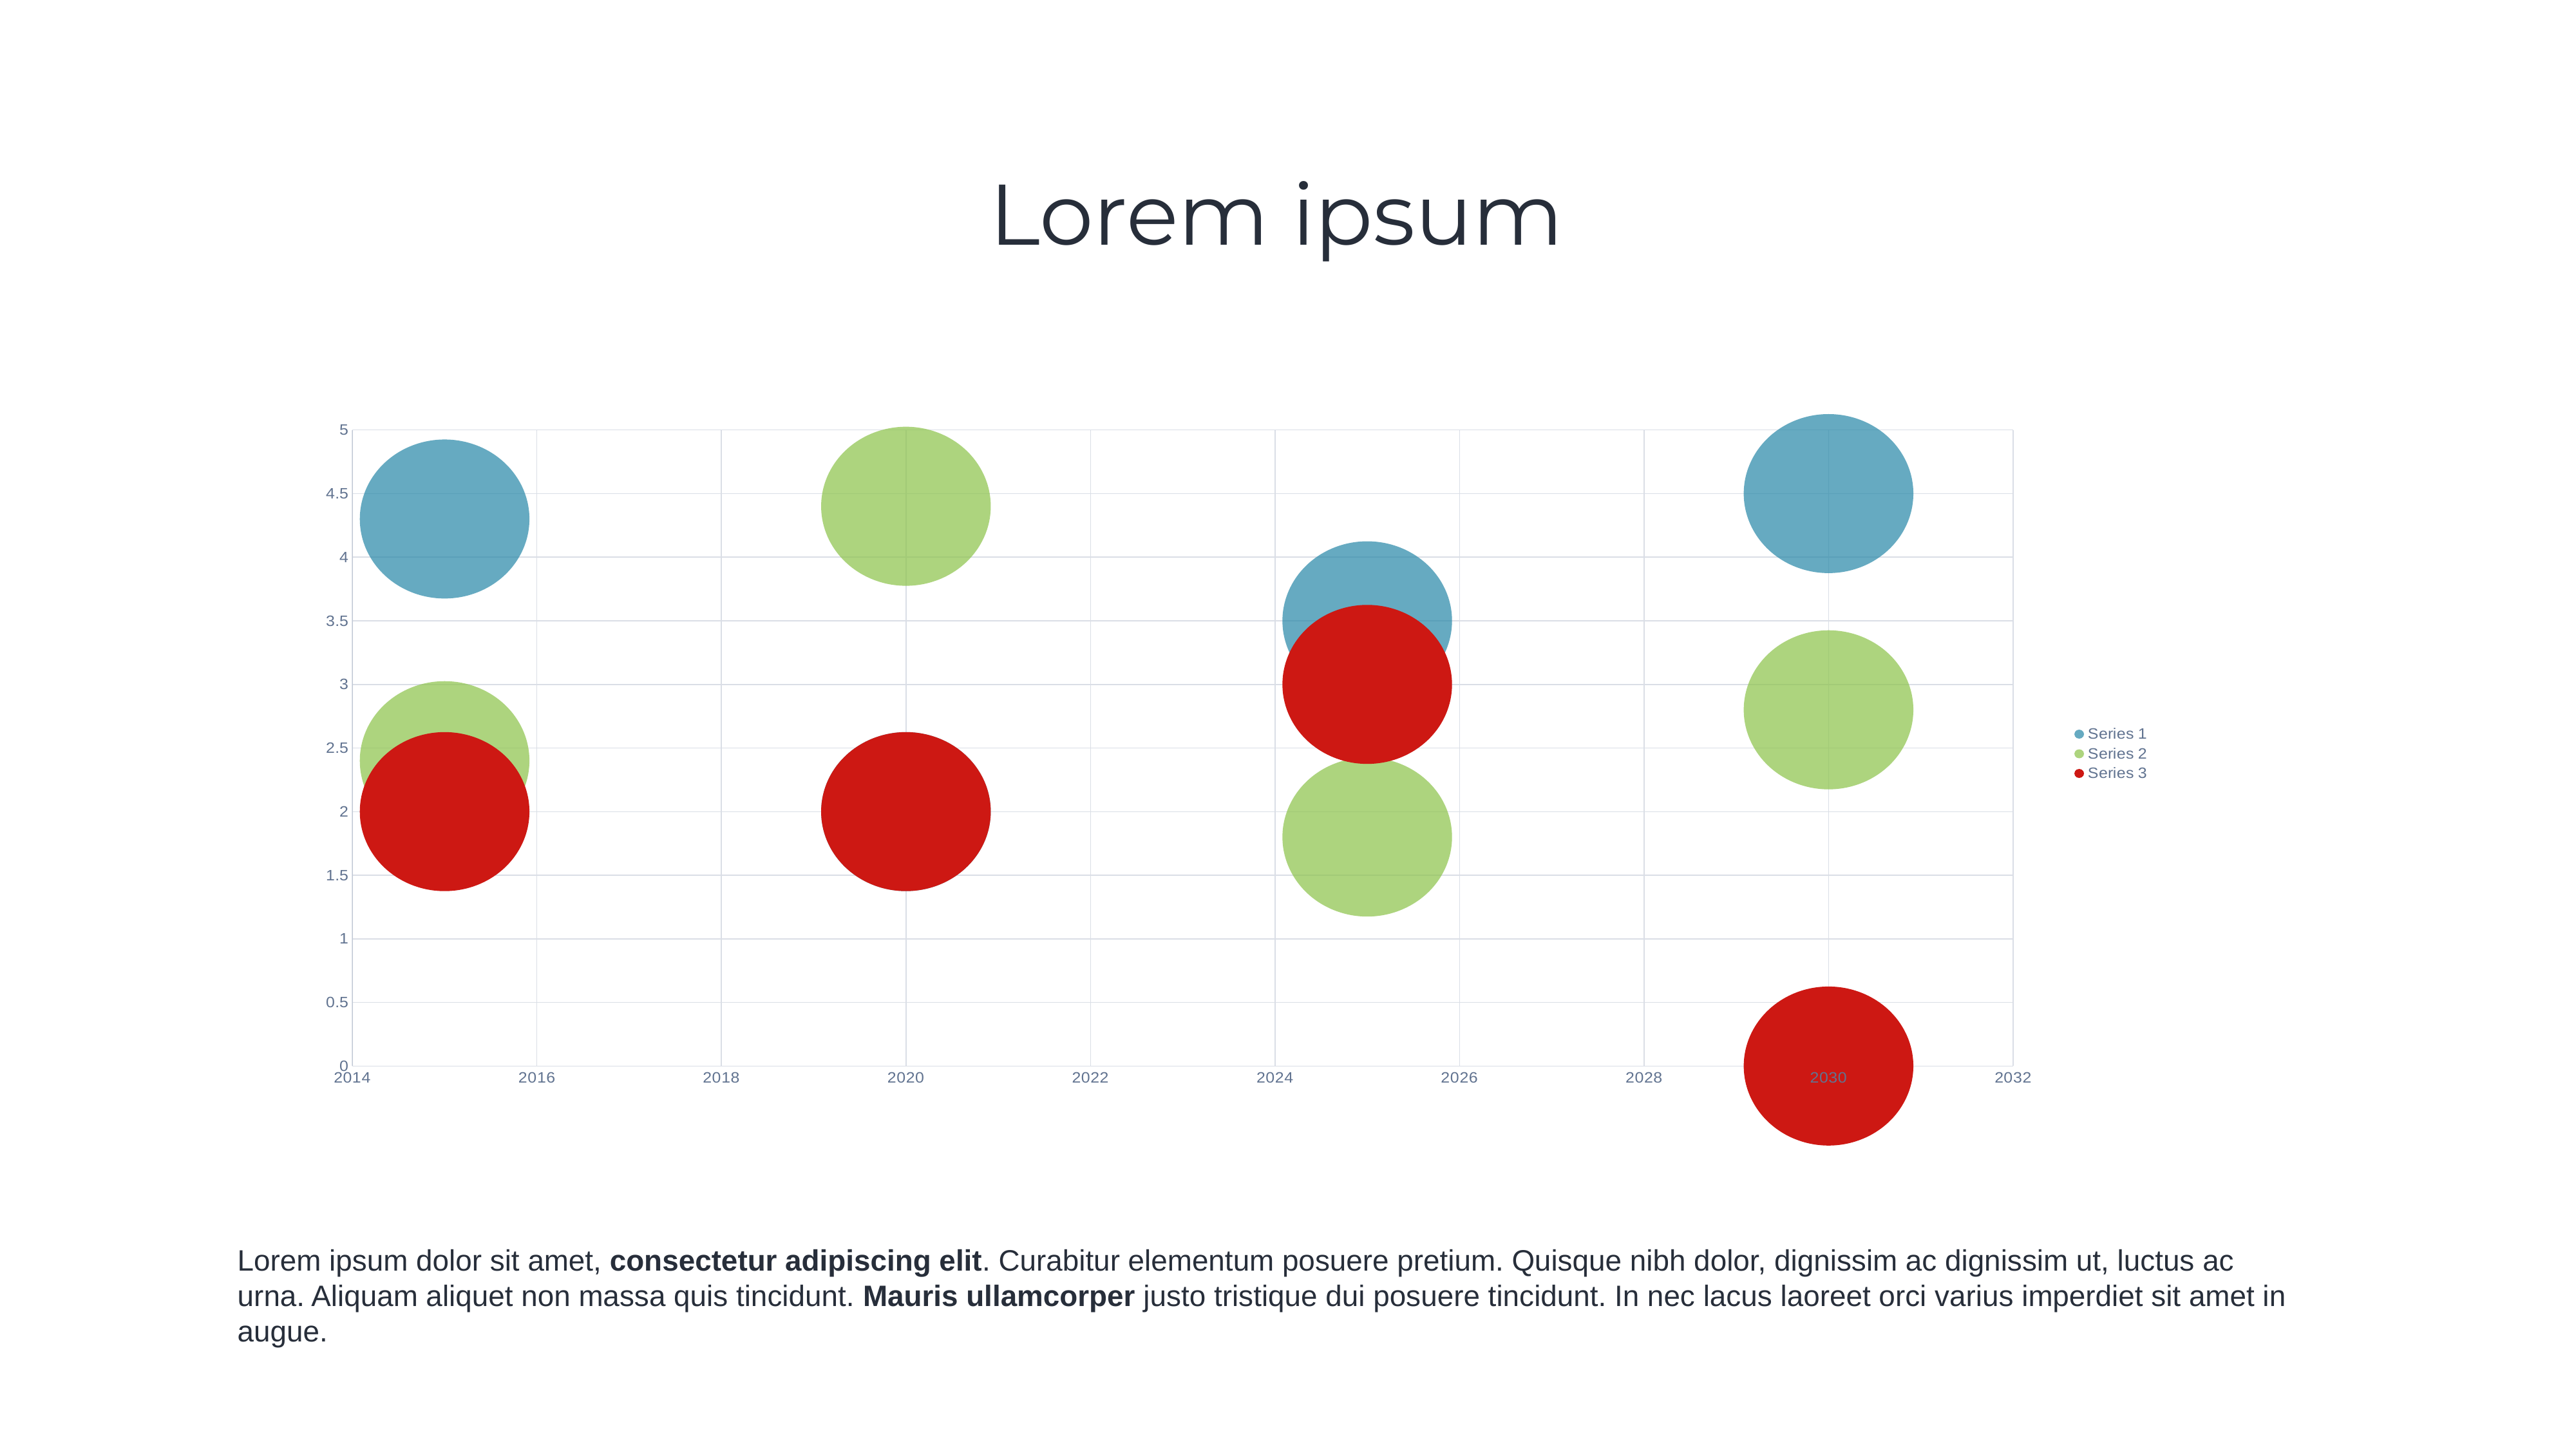

# Lorem ipsum

### Chart

| Category | Series 1 | Series 2 | Series 3 |
|---|---|---|---|
Lorem ipsum dolor sit amet, consectetur adipiscing elit. Curabitur elementum posuere pretium. Quisque nibh dolor, dignissim ac dignissim ut, luctus ac urna. Aliquam aliquet non massa quis tincidunt. Mauris ullamcorper justo tristique dui posuere tincidunt. In nec lacus laoreet orci varius imperdiet sit amet in augue.